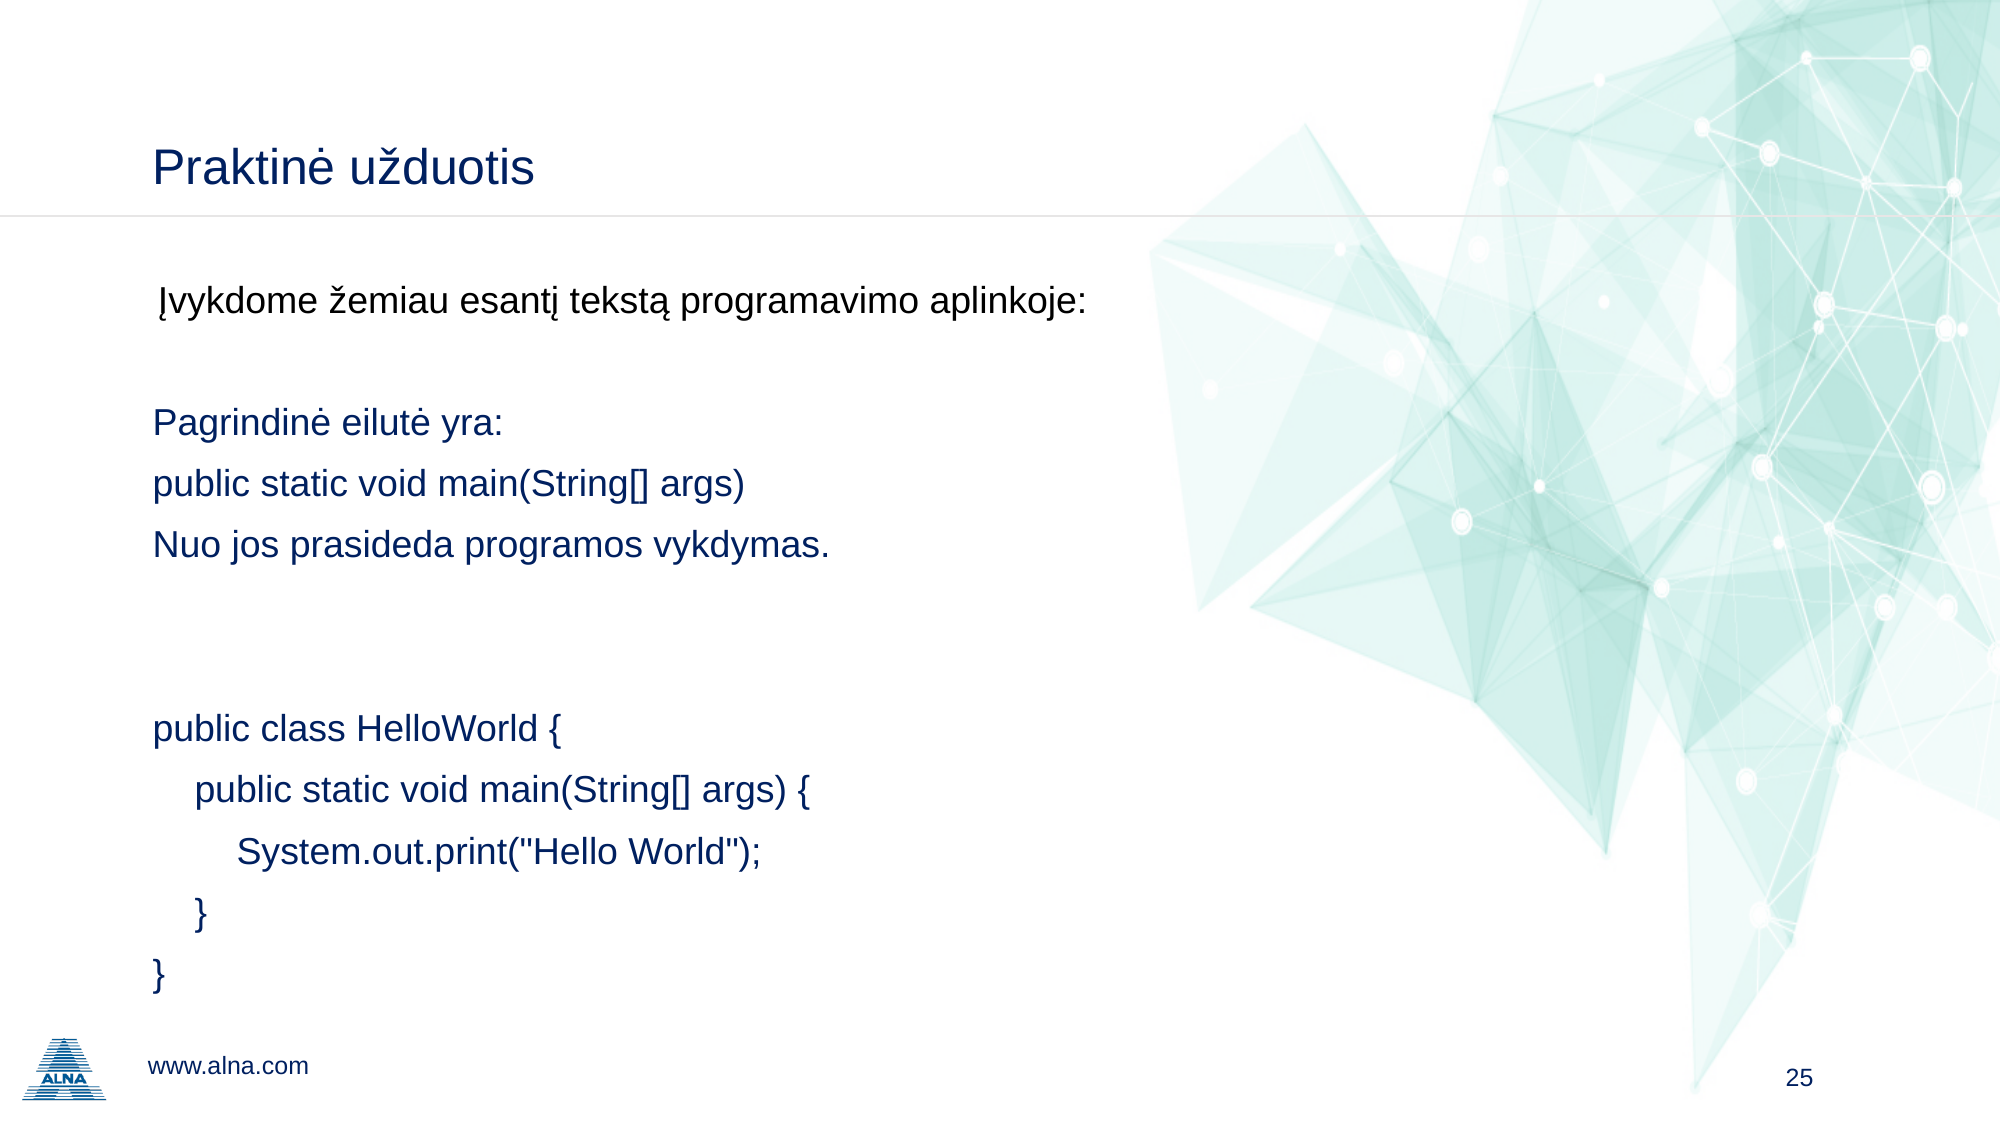

# Praktinė užduotis
Įvykdome žemiau esantį tekstą programavimo aplinkoje:
Pagrindinė eilutė yra:
public static void main(String[] args)
Nuo jos prasideda programos vykdymas.

public class HelloWorld {
    public static void main(String[] args) {
        System.out.print("Hello World");
    }
}